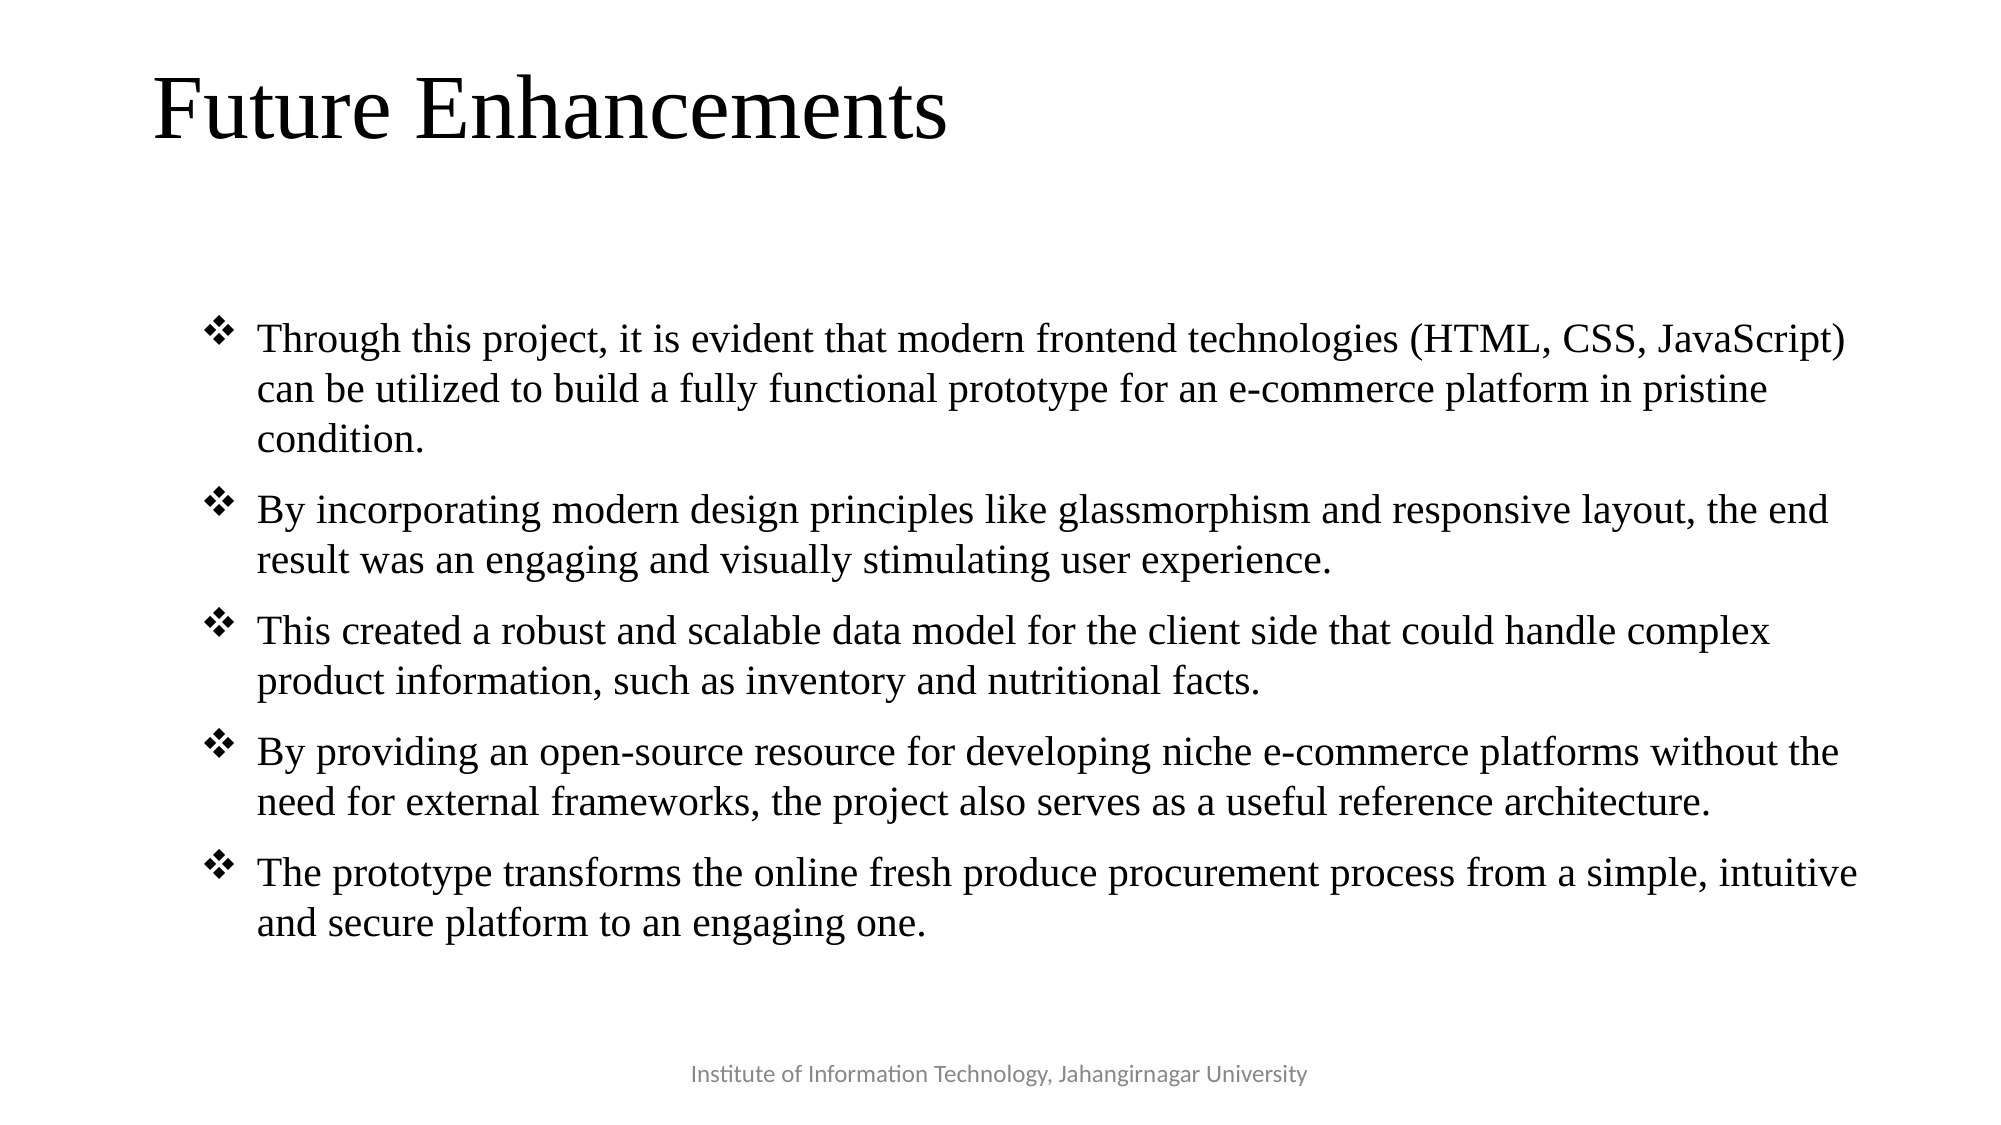

# Future Enhancements
Through this project, it is evident that modern frontend technologies (HTML, CSS, JavaScript) can be utilized to build a fully functional prototype for an e-commerce platform in pristine condition.
By incorporating modern design principles like glassmorphism and responsive layout, the end result was an engaging and visually stimulating user experience.
This created a robust and scalable data model for the client side that could handle complex product information, such as inventory and nutritional facts.
By providing an open-source resource for developing niche e-commerce platforms without the need for external frameworks, the project also serves as a useful reference architecture.
The prototype transforms the online fresh produce procurement process from a simple, intuitive and secure platform to an engaging one.

Institute of Information Technology, Jahangirnagar University
18